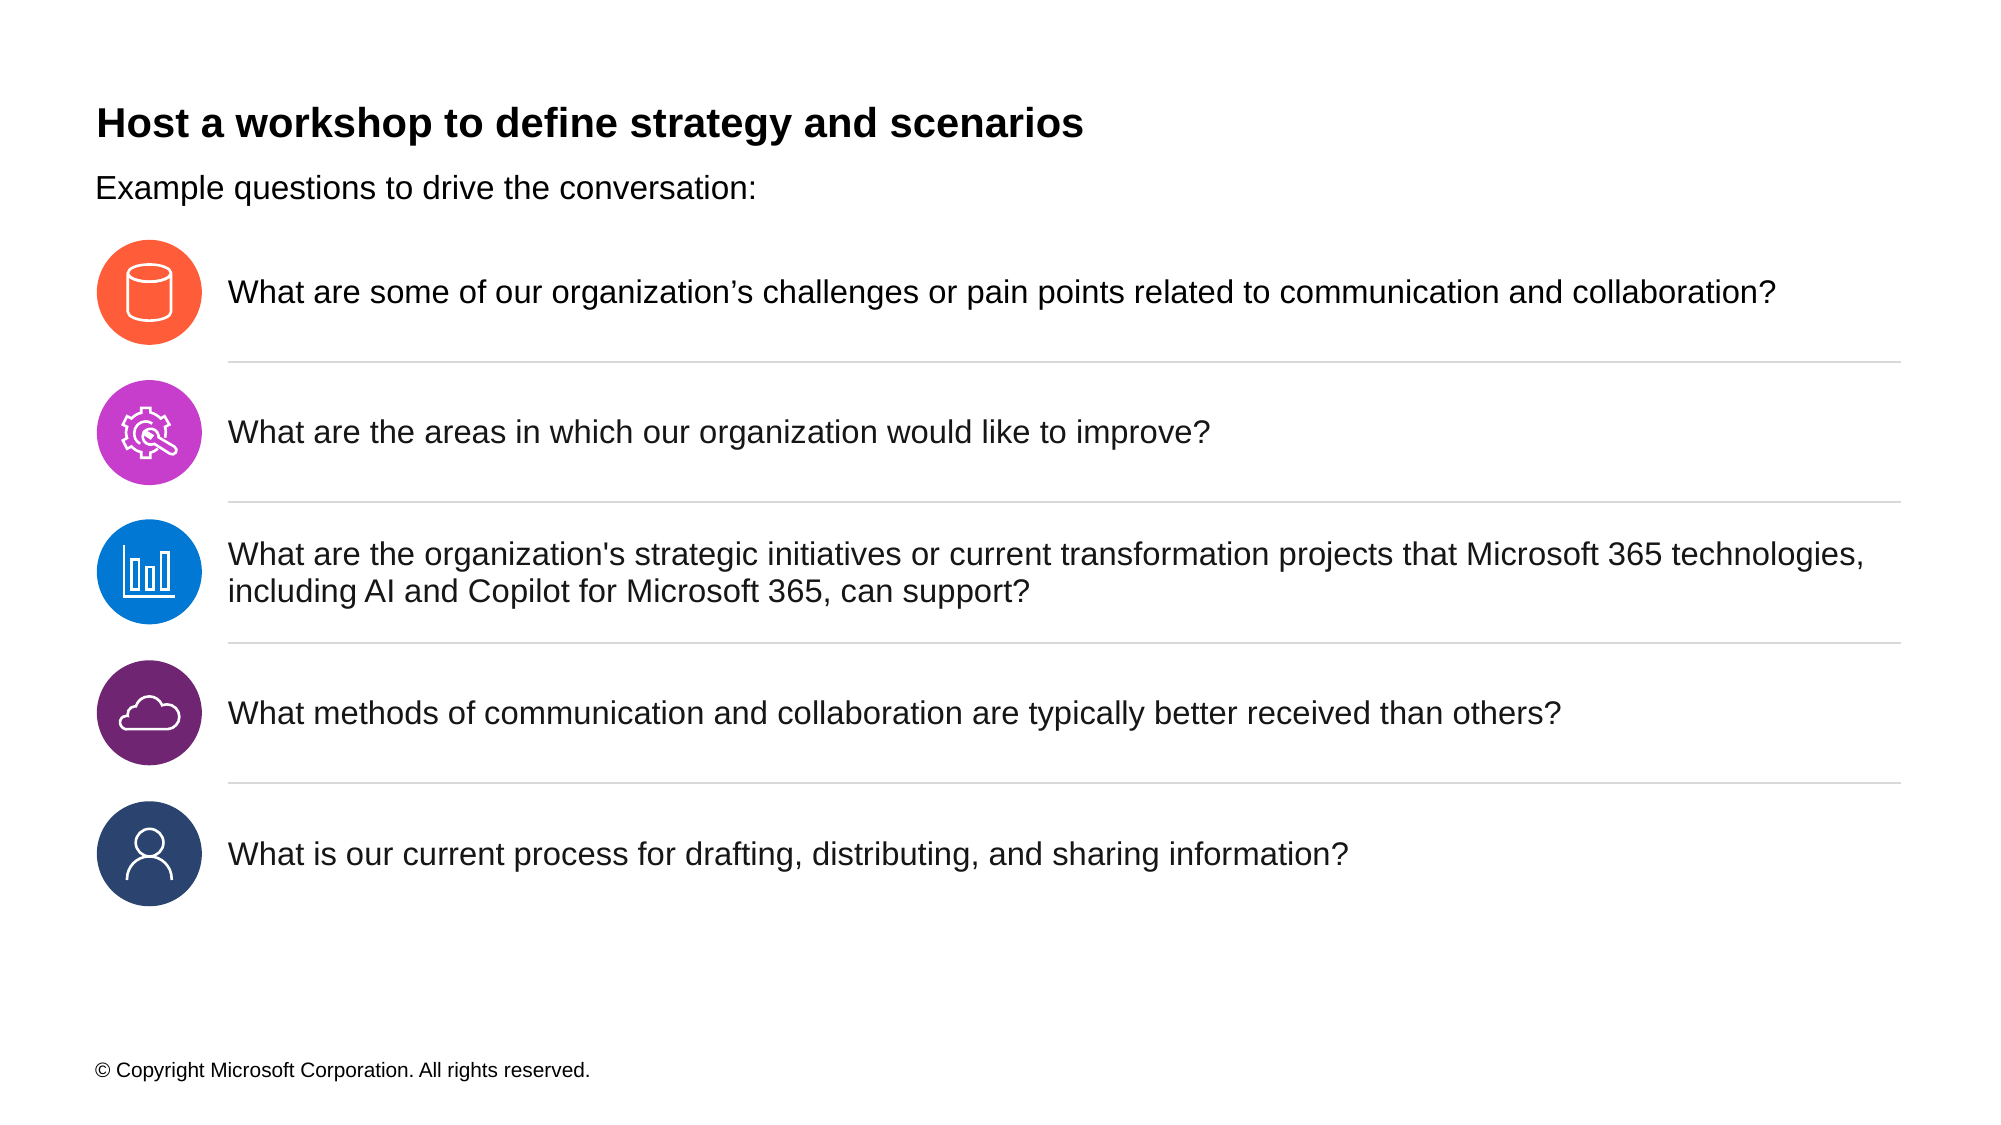

# Host a workshop to define strategy and scenarios
Example questions to drive the conversation:
What are some of our organization’s challenges or pain points related to communication and collaboration?

What are the areas in which our organization would like to improve?

What are the organization's strategic initiatives or current transformation projects that Microsoft 365 technologies, including AI and Copilot for Microsoft 365, can support?

What methods of communication and collaboration are typically better received than others?

What is our current process for drafting, distributing, and sharing information?

© Copyright Microsoft Corporation. All rights reserved.